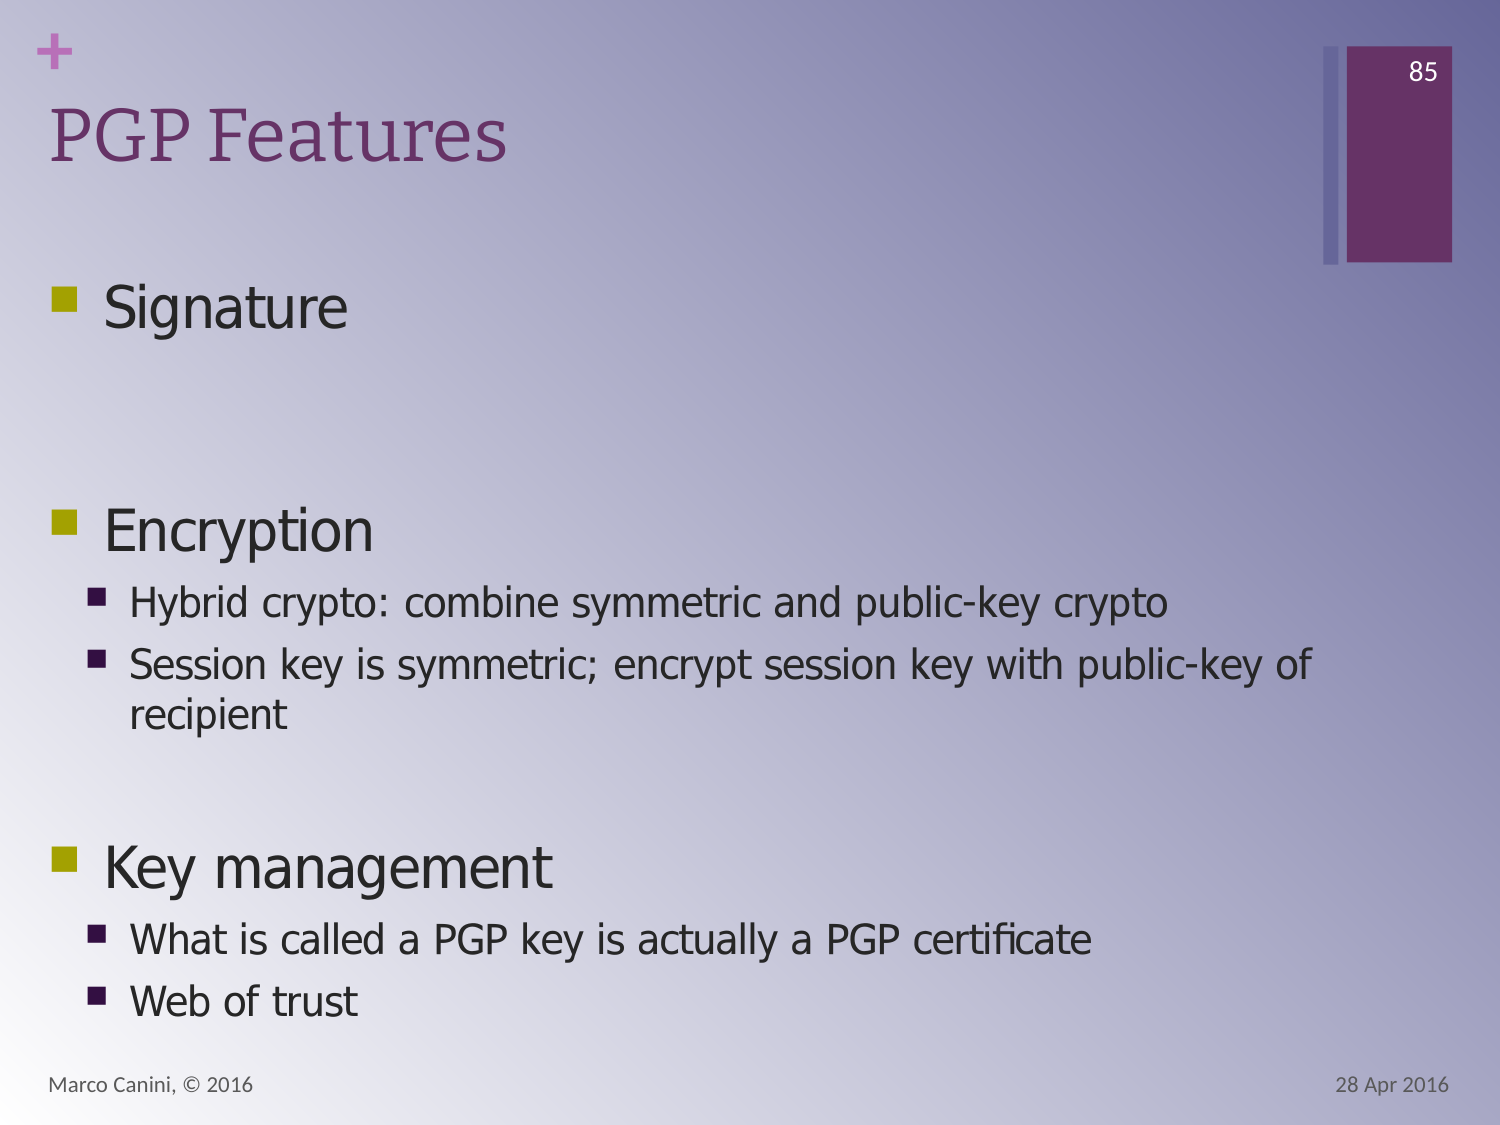

85
# PGP Features
Signature

Encryption
Hybrid crypto: combine symmetric and public-key crypto
Session key is symmetric; encrypt session key with public-key of recipient
Key management
What is called a PGP key is actually a PGP certificate
Web of trust
Marco Canini, © 2016
28 Apr 2016